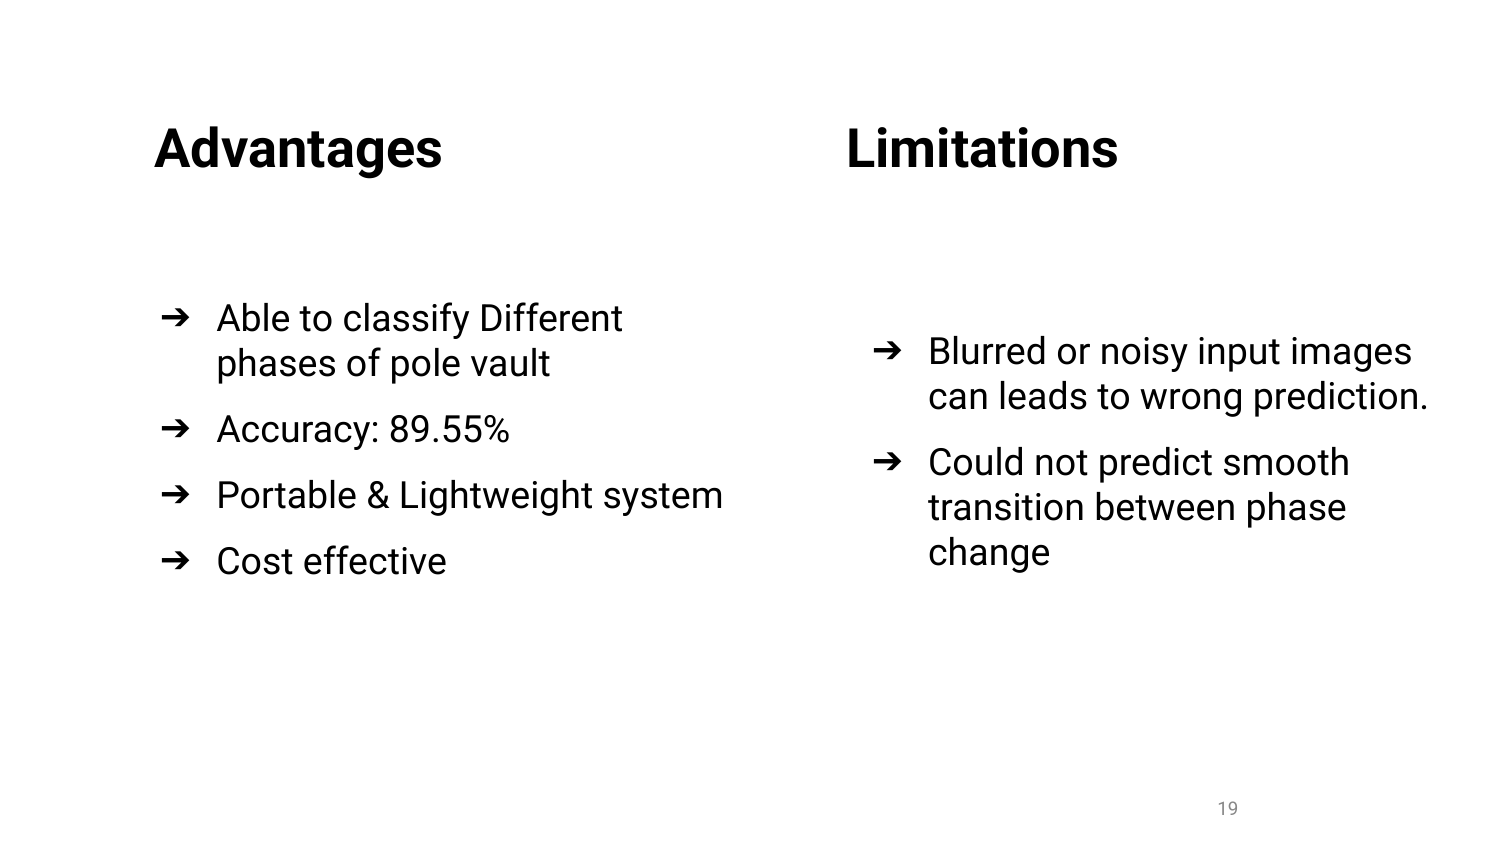

Advantages
Limitations

Able to classify Different phases of pole vault
Accuracy: 89.55%
Portable & Lightweight system
Cost effective

Blurred or noisy input images can leads to wrong prediction.
Could not predict smooth transition between phase change
19